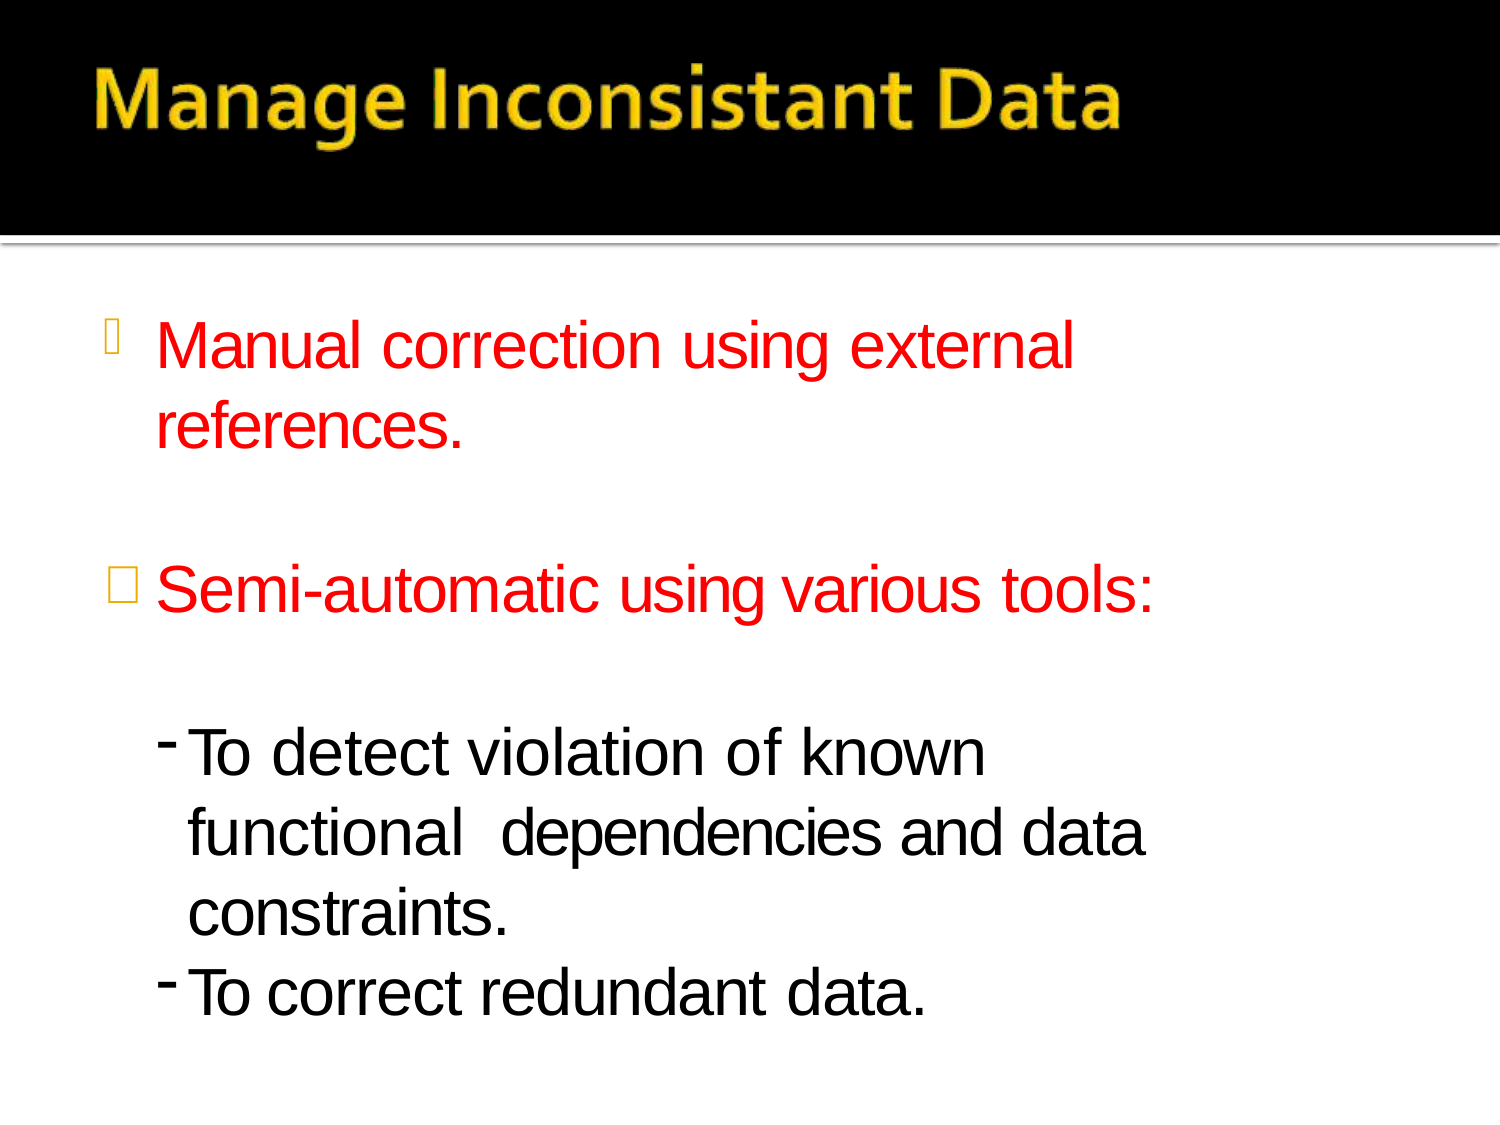

Manual correction using external references.

Semi-automatic using various tools:

To detect violation of known functional  dependencies and data constraints.
To correct redundant data.